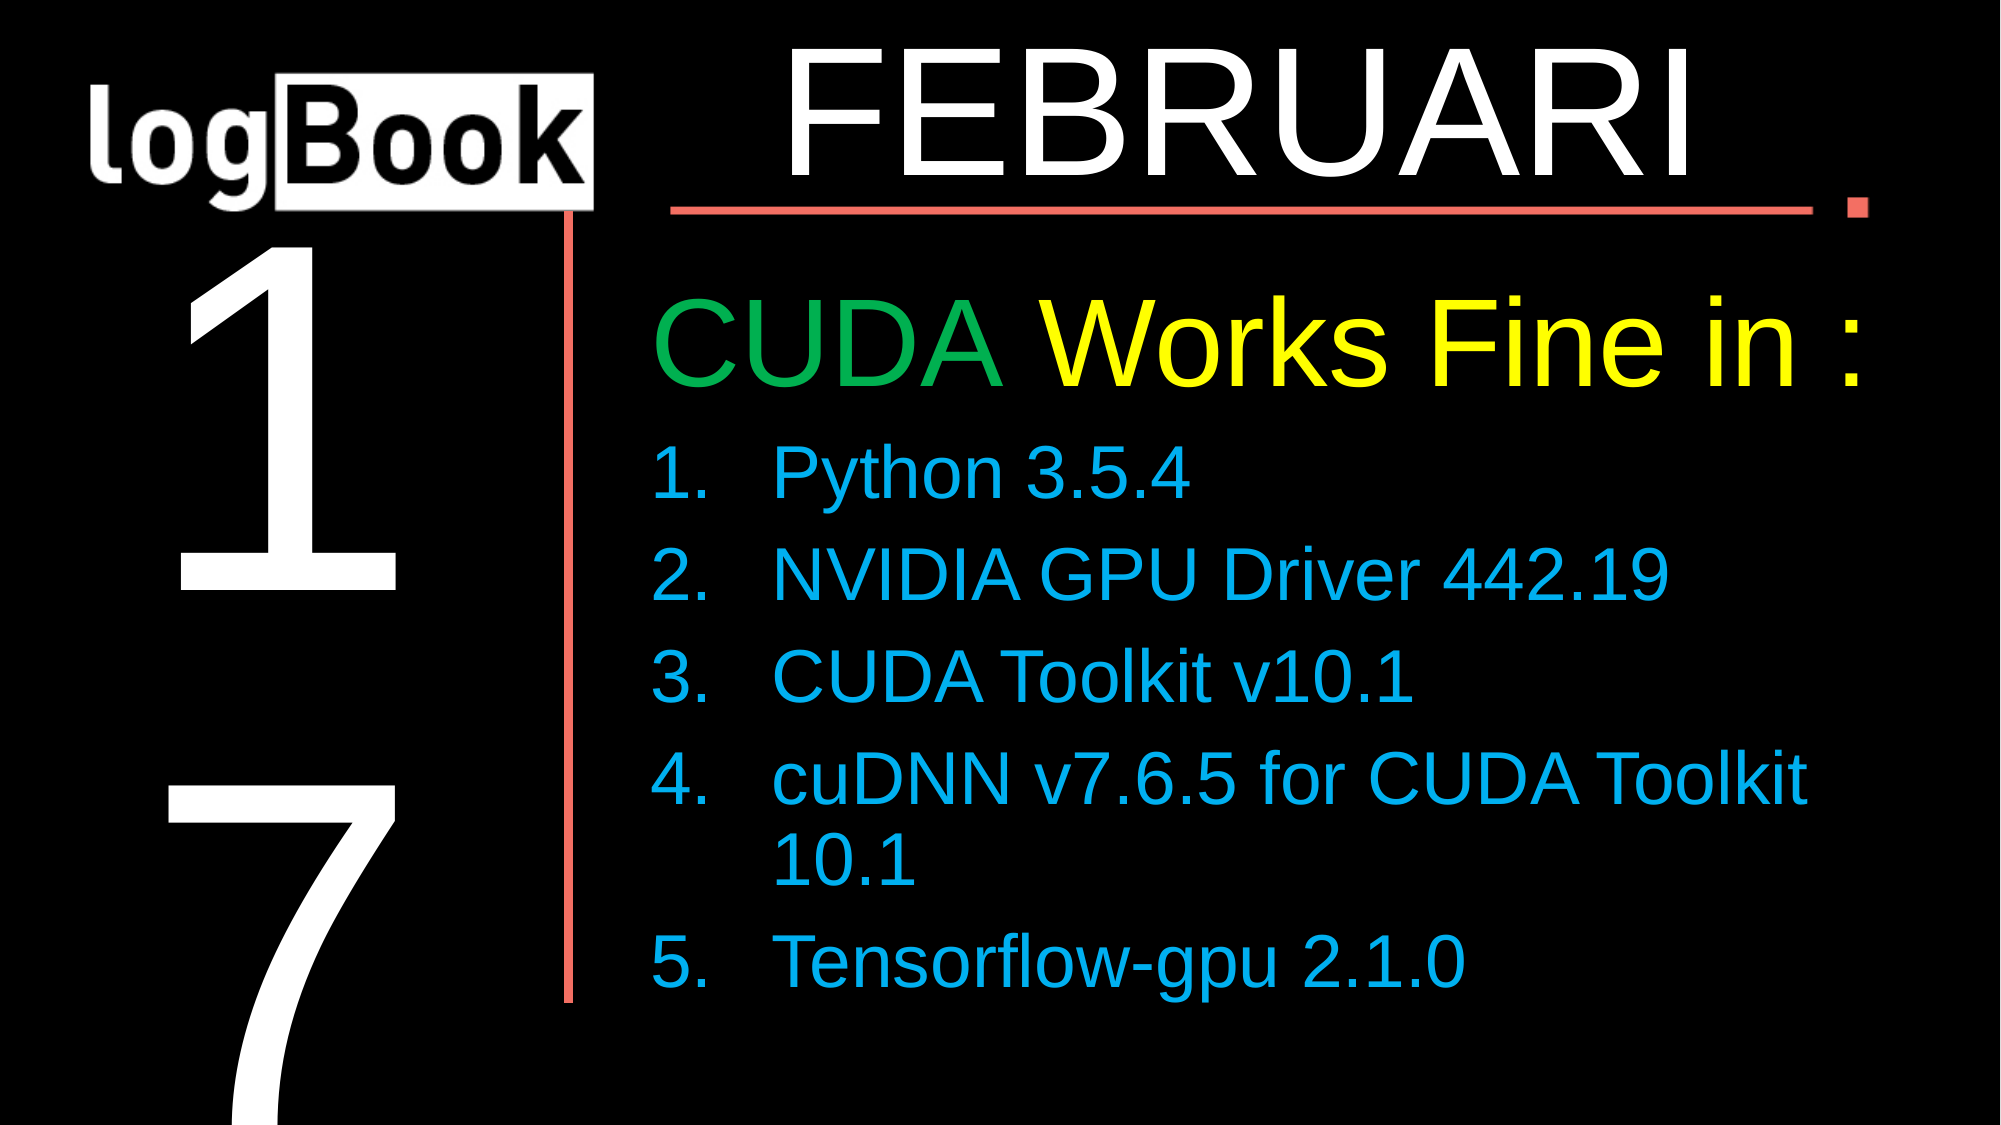

FEBRUARI
17
CUDA Works Fine in :
Python 3.5.4
NVIDIA GPU Driver 442.19
CUDA Toolkit v10.1
cuDNN v7.6.5 for CUDA Toolkit 10.1
Tensorflow-gpu 2.1.0